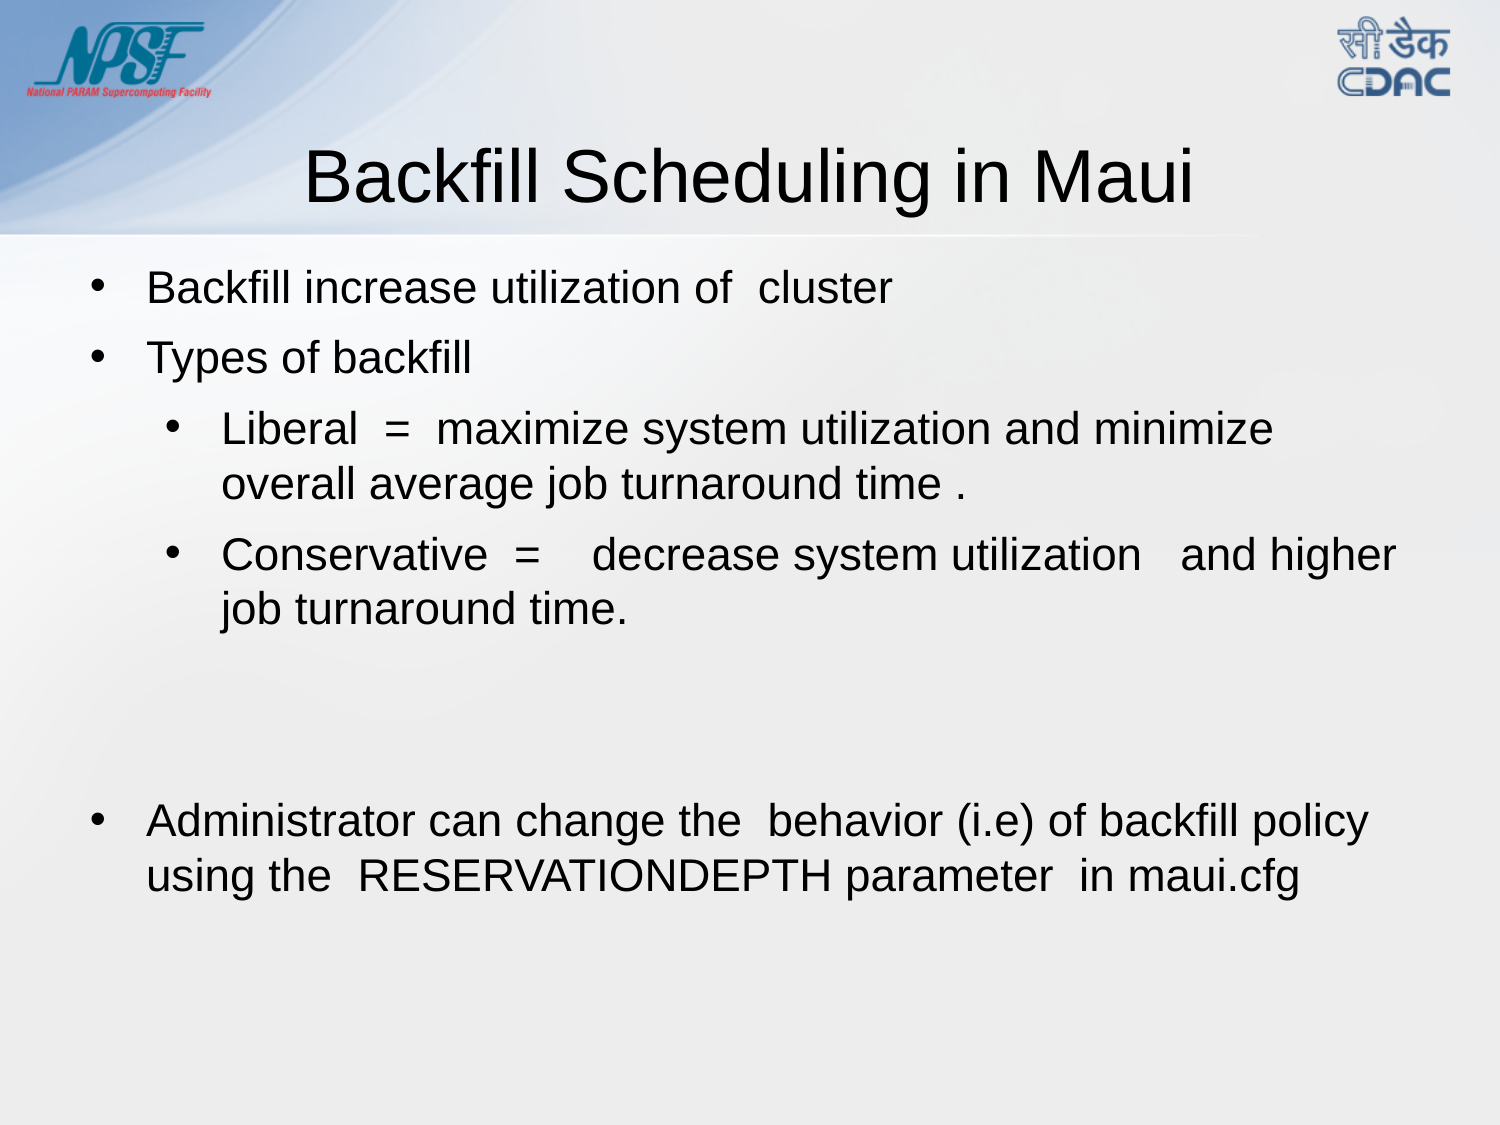

# Backfill Scheduling in Maui
Backfill increase utilization of  cluster
Types of backfill
Liberal  =  maximize system utilization and minimize overall average job turnaround time .
Conservative  =    decrease system utilization   and higher job turnaround time.

Administrator can change the  behavior (i.e) of backfill policy  using the  RESERVATIONDEPTH parameter  in maui.cfg